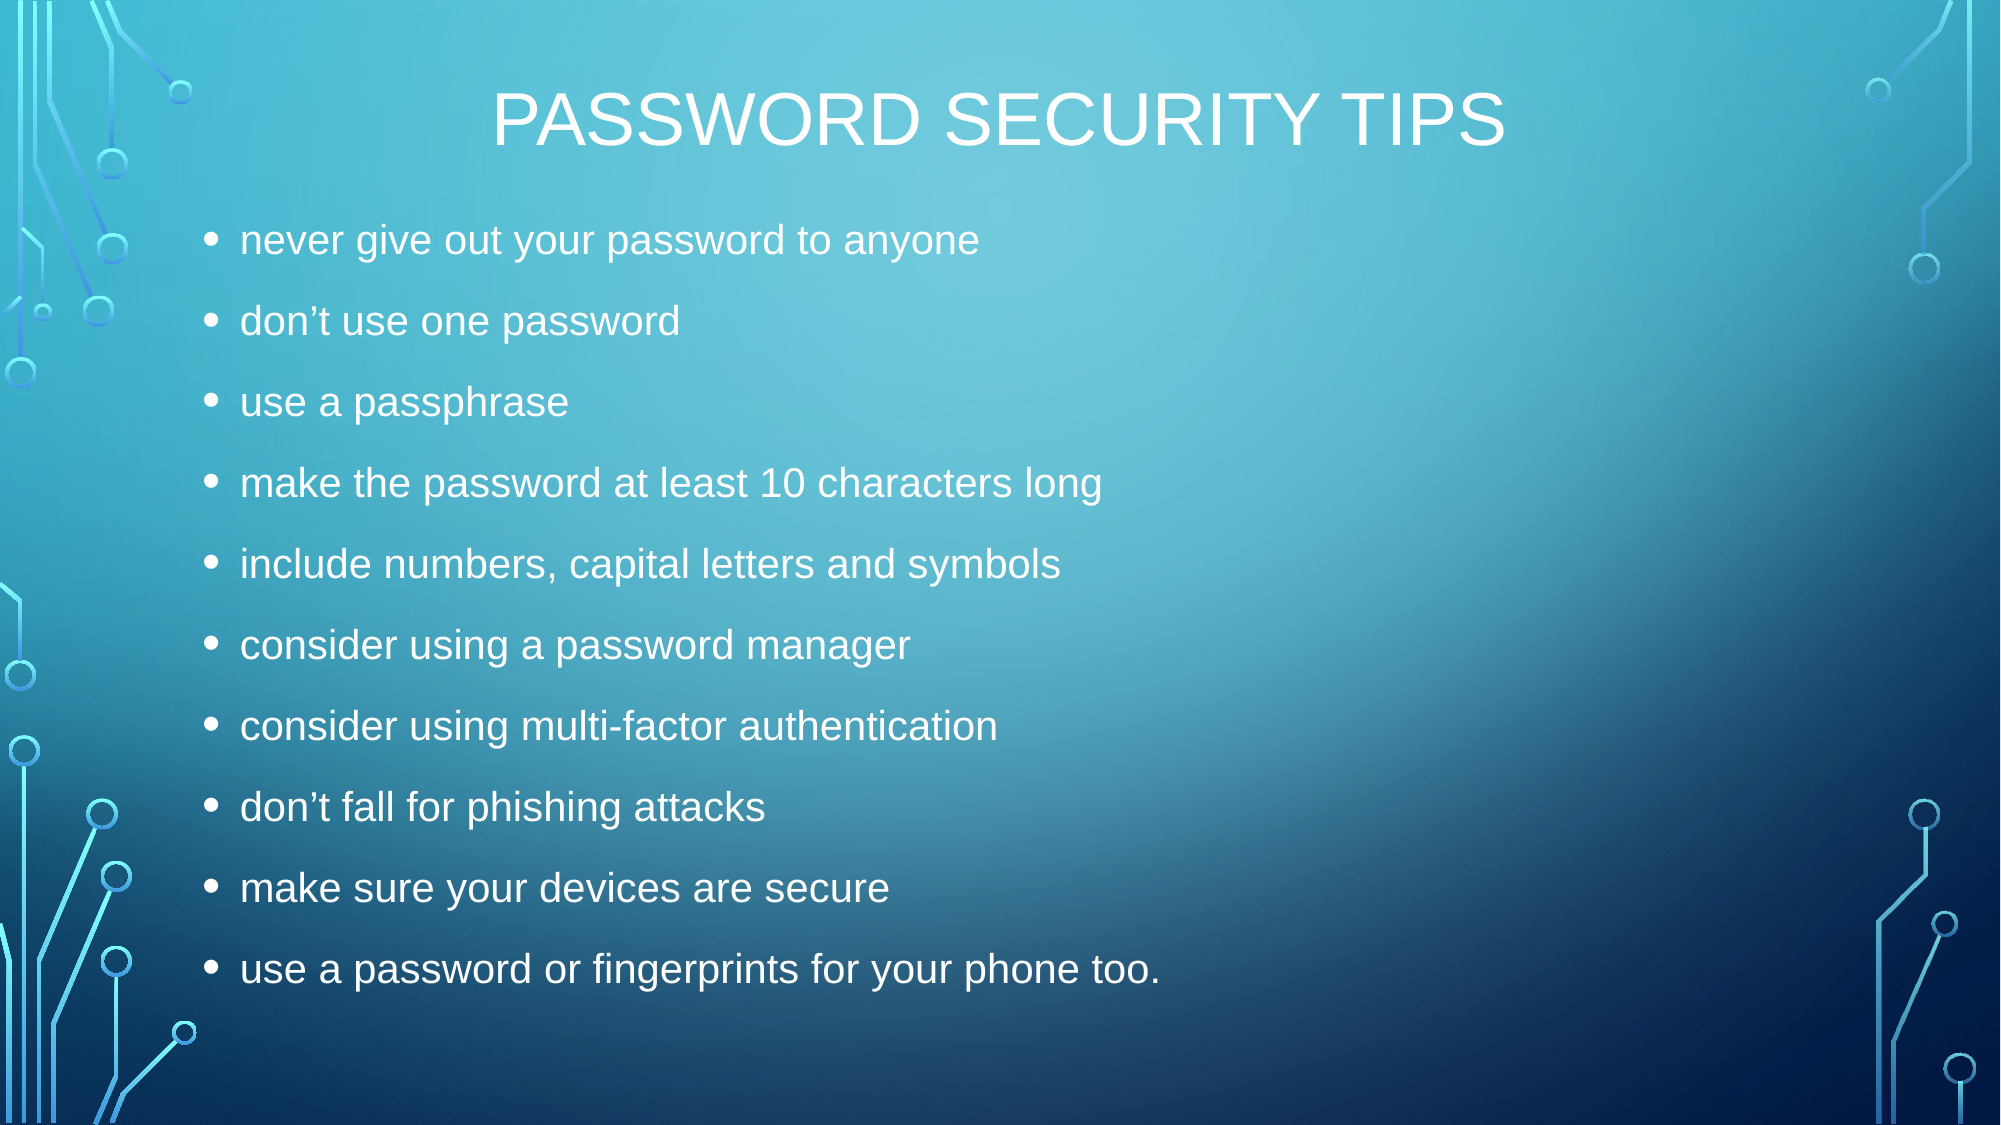

# Password security tips
never give out your password to anyone
don’t use one password
use a passphrase
make the password at least 10 characters long
include numbers, capital letters and symbols
consider using a password manager
consider using multi-factor authentication
don’t fall for phishing attacks
make sure your devices are secure
use a password or fingerprints for your phone too.